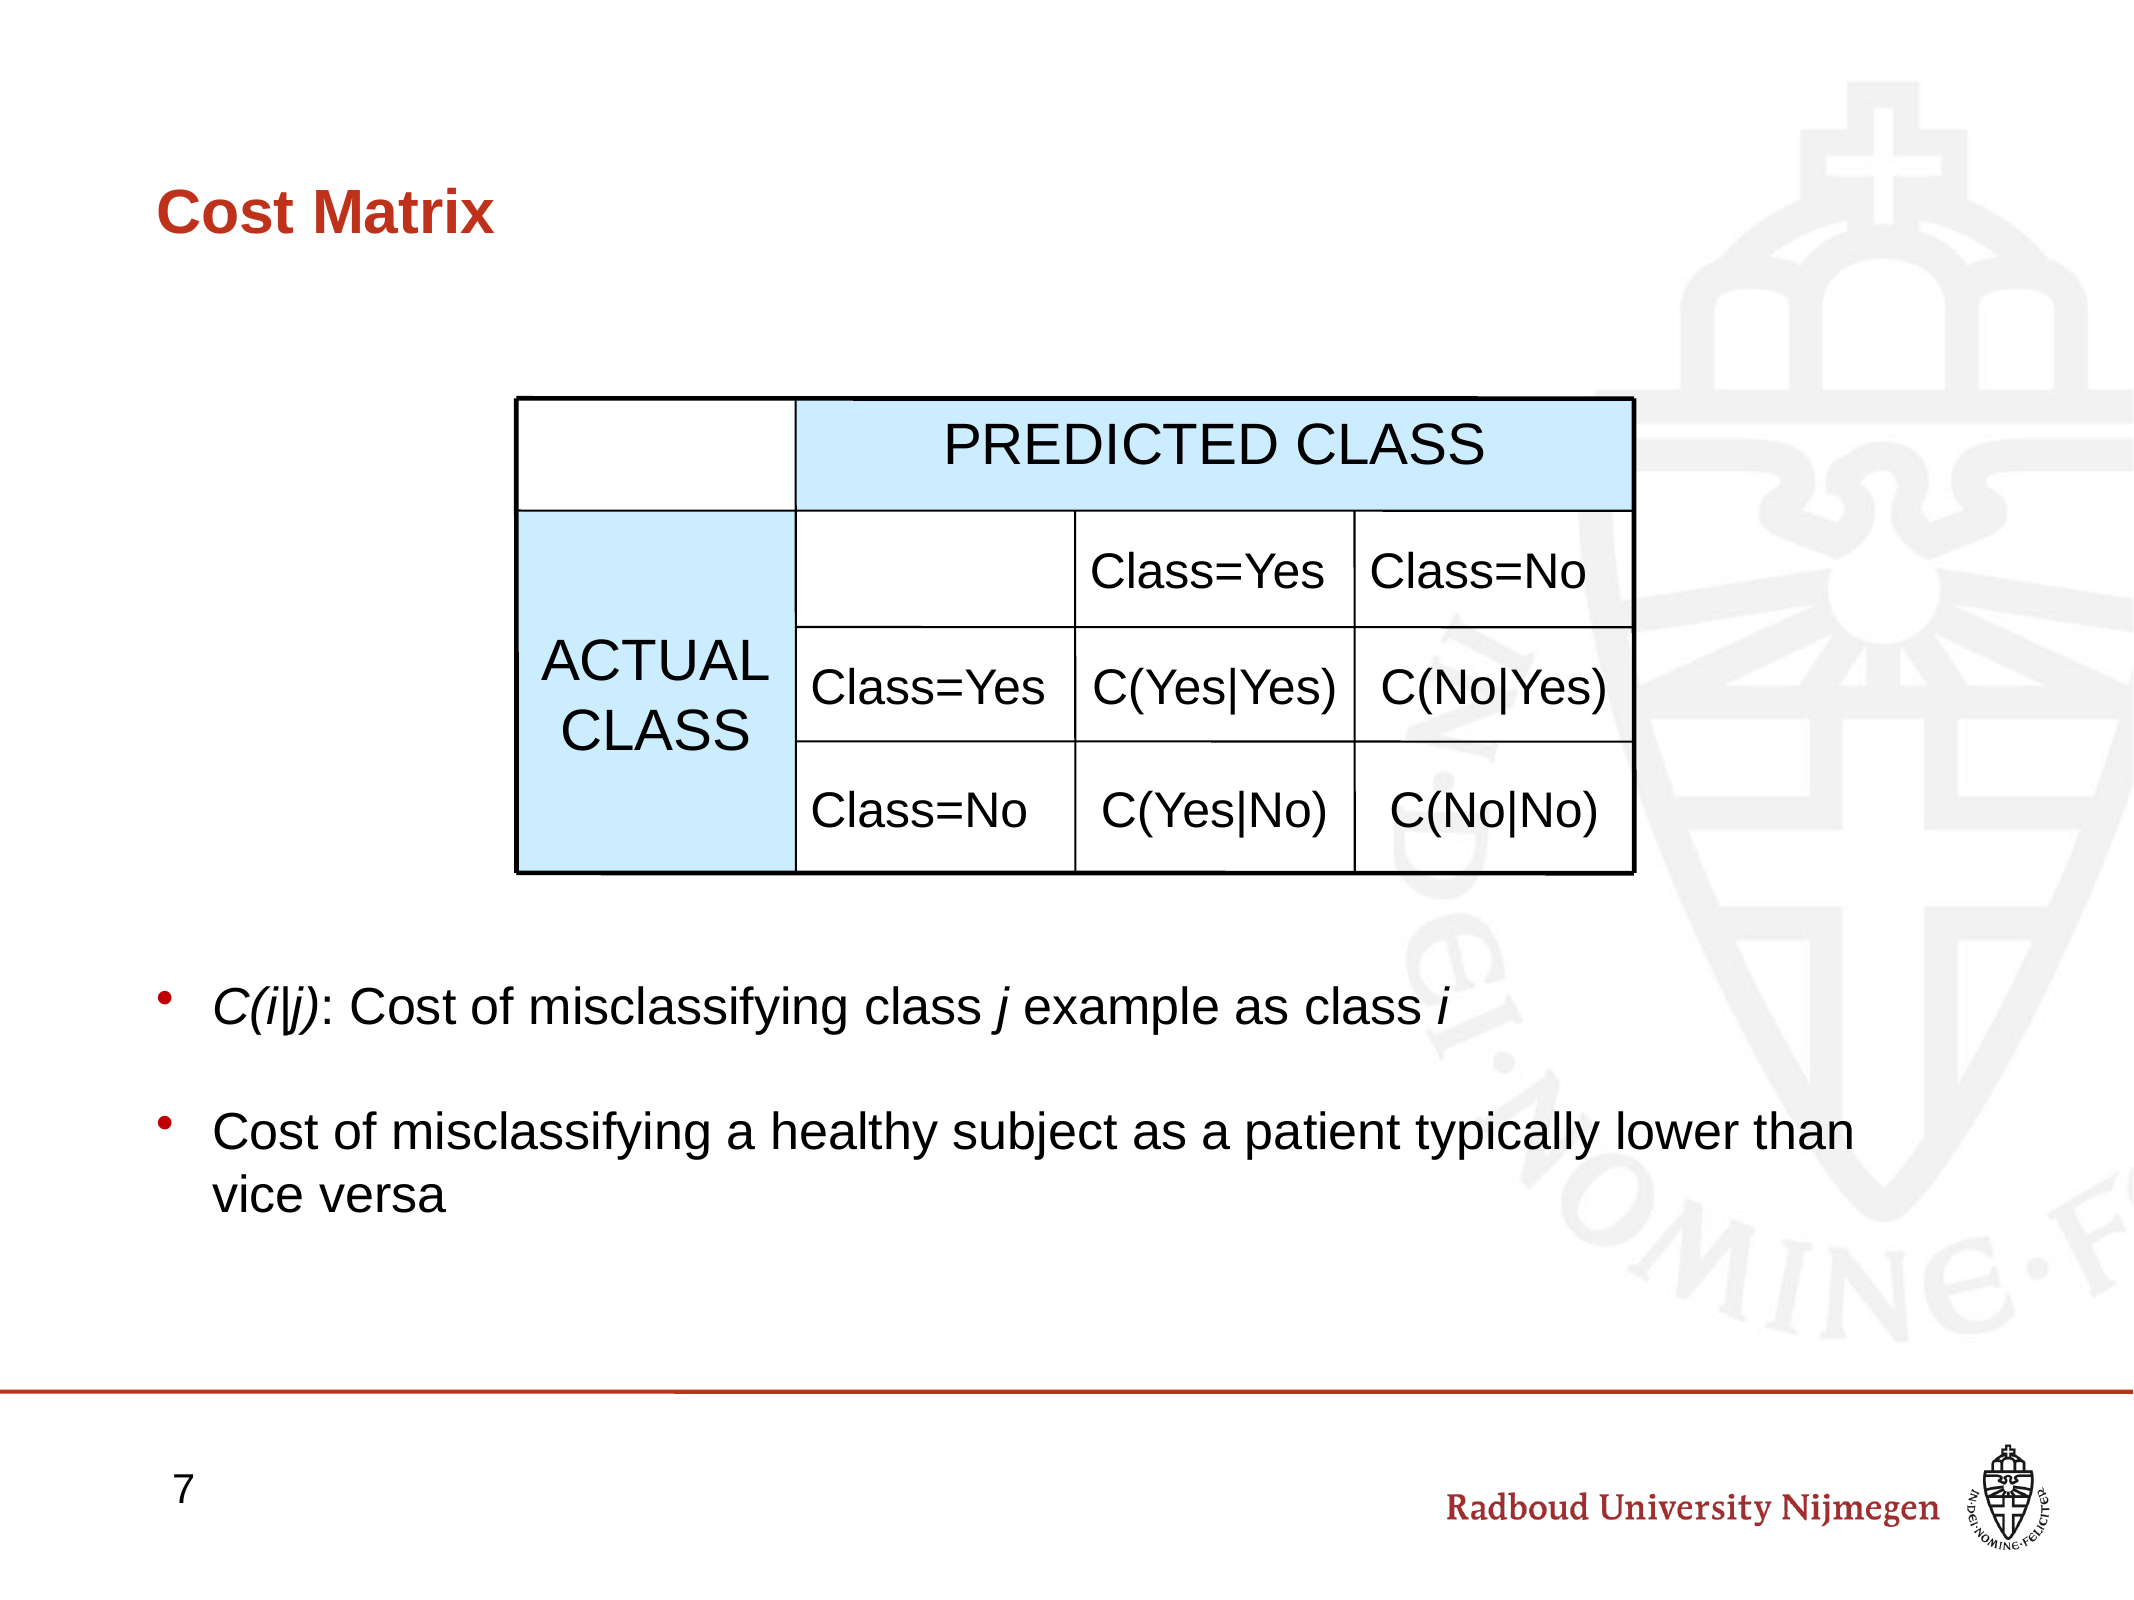

# Cost Matrix

C(i|j): Cost of misclassifying class j example as class i

Cost of misclassifying a healthy subject as a patient typically lower than vice versa

PREDICTED CLASS

ACTUAL
CLASS

Class=Yes

Class=No

Class=Yes

C(Yes|Yes)
C(No|Yes)
Class=No

C(Yes|No)
C(No|No)

7